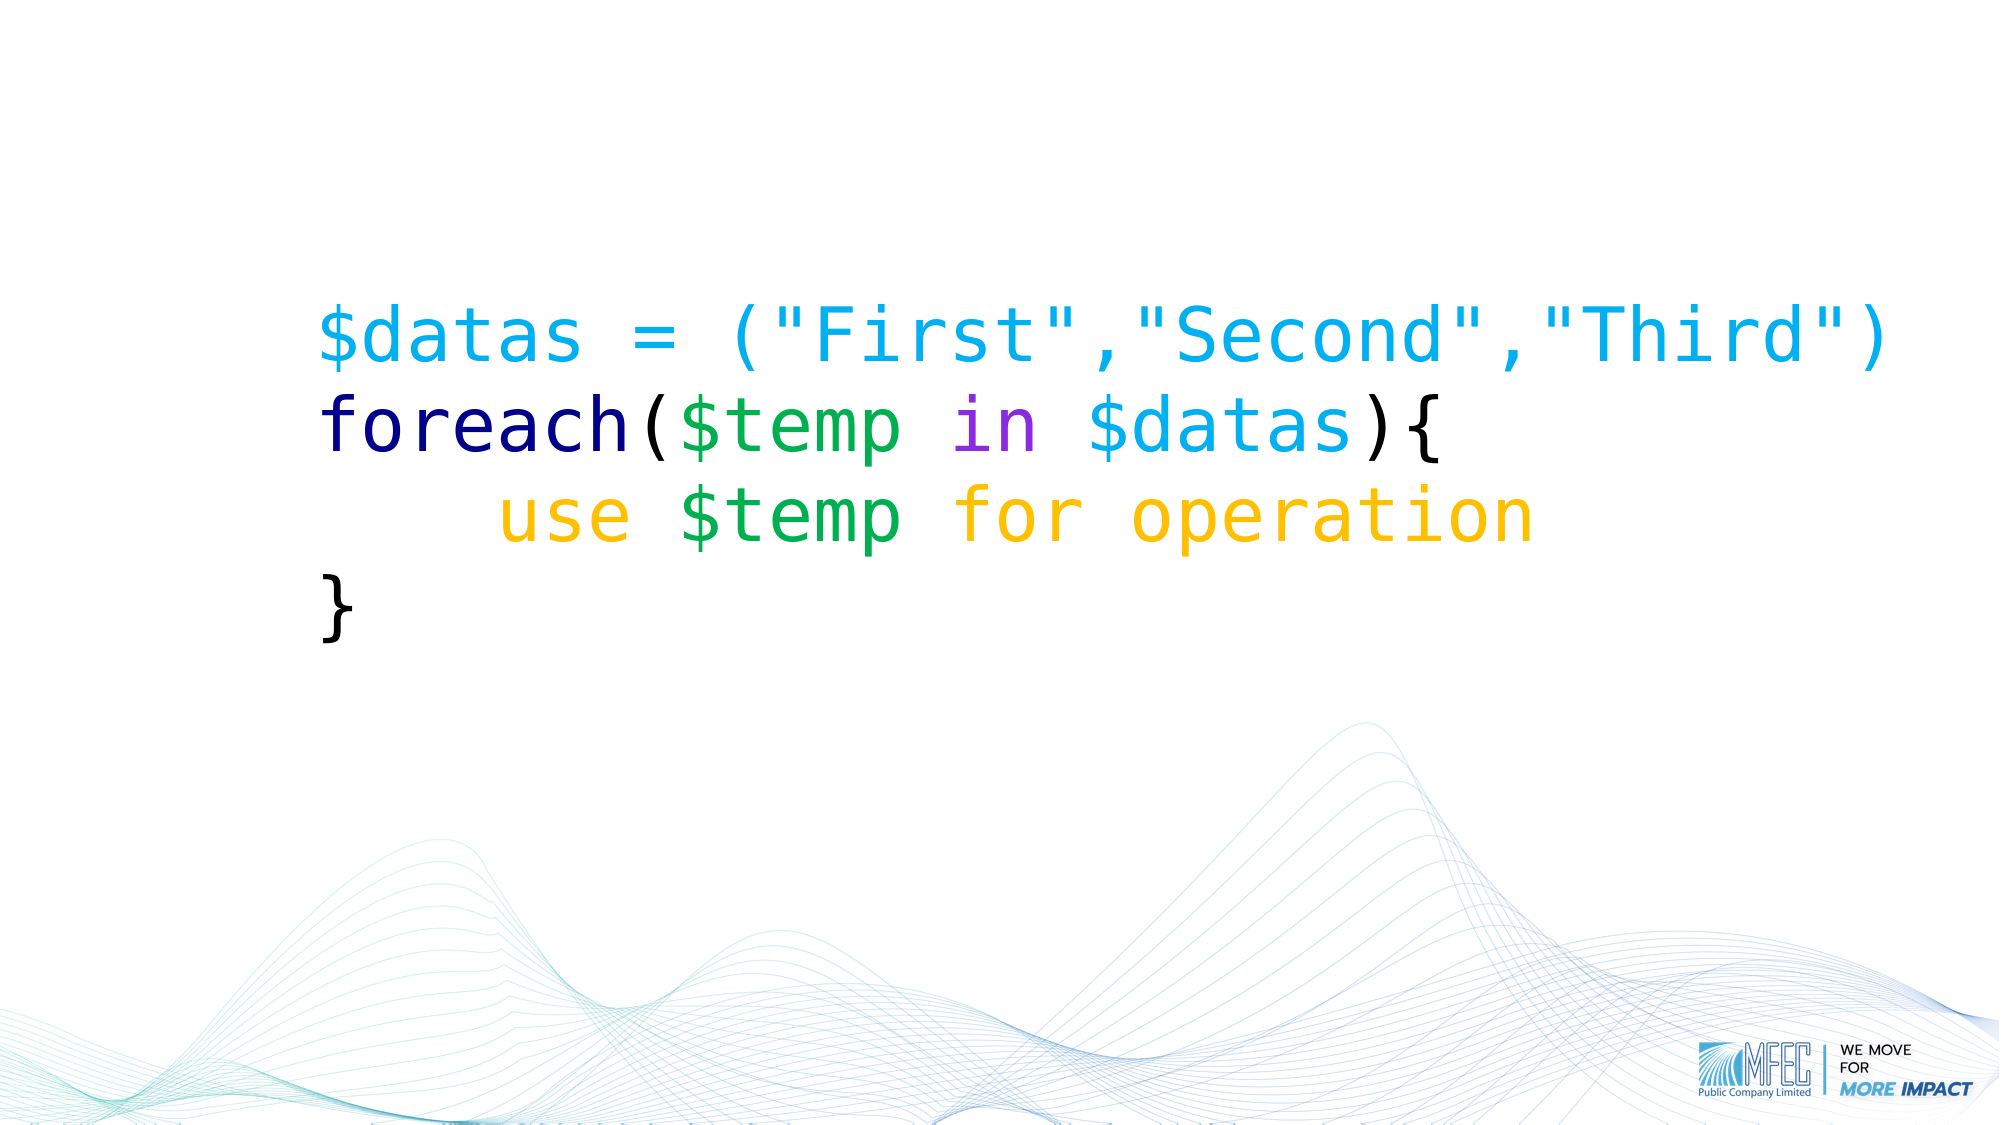

$datas = ("First","Second","Third") foreach($temp in $datas){
    use $temp for operation
}